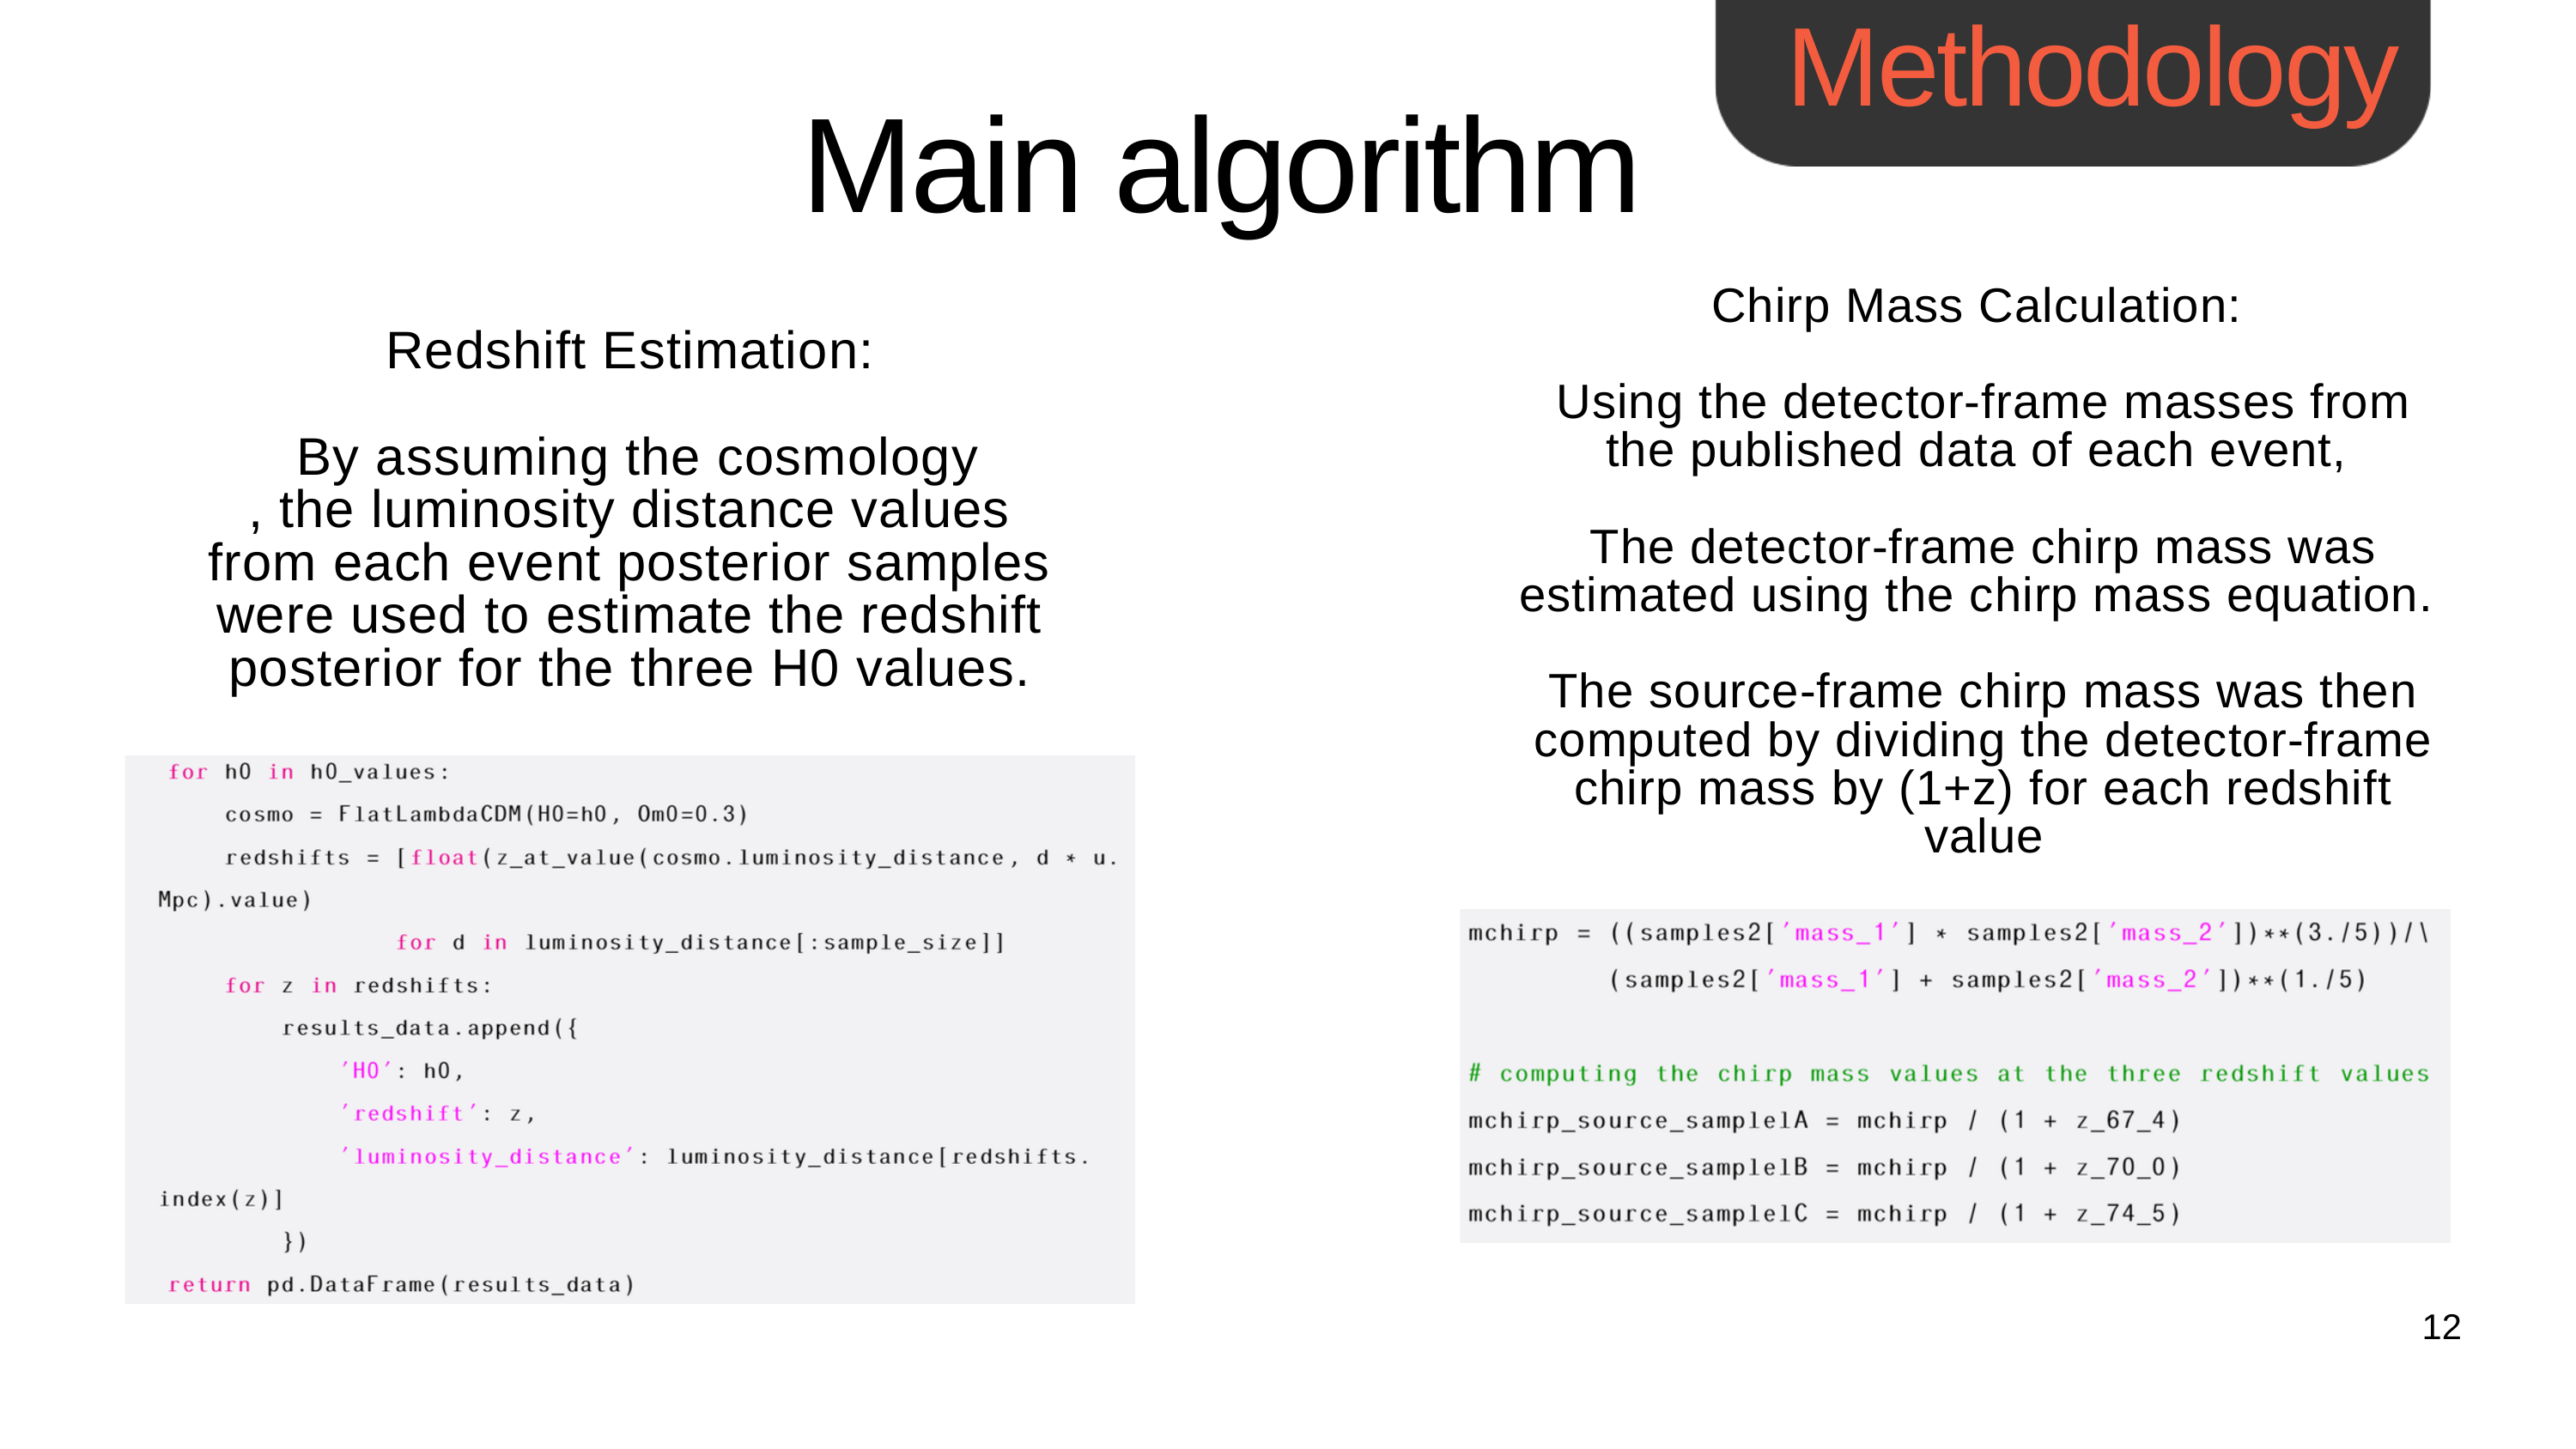

Methodology
Main algorithm
Chirp Mass Calculation:

Using the detector-frame masses from the published data of each event,

The detector-frame chirp mass was estimated using the chirp mass equation.

The source-frame chirp mass was then computed by dividing the detector-frame chirp mass by (1+z) for each redshift value
Redshift Estimation:

 By assuming the cosmology
, the luminosity distance values from each event posterior samples were used to estimate the redshift posterior for the three H0 values.

12